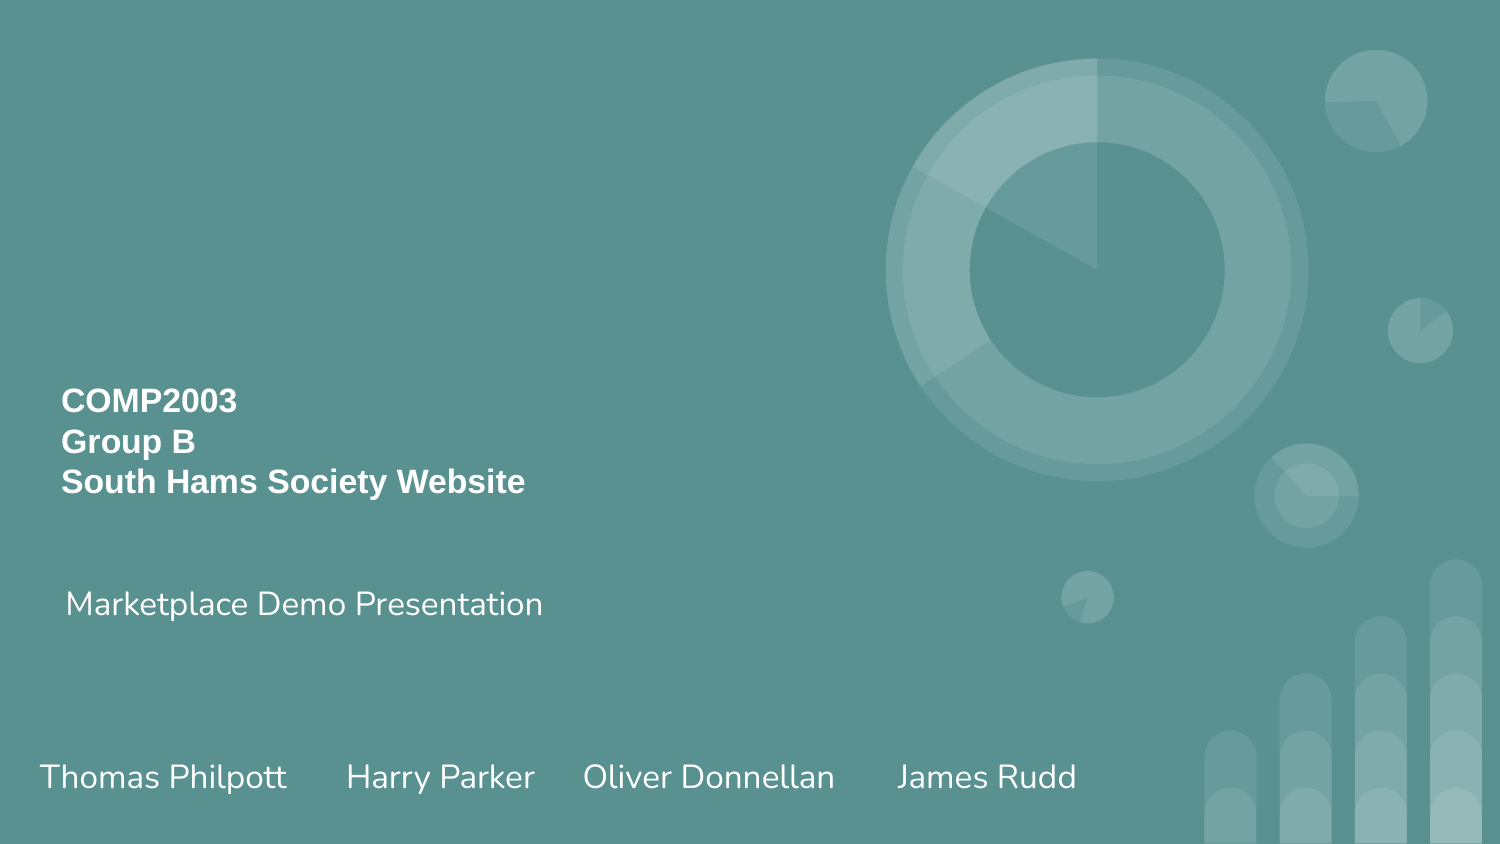

# COMP2003
Group B
South Hams Society Website
Marketplace Demo Presentation
Thomas Philpott
Harry Parker
Oliver Donnellan
James Rudd